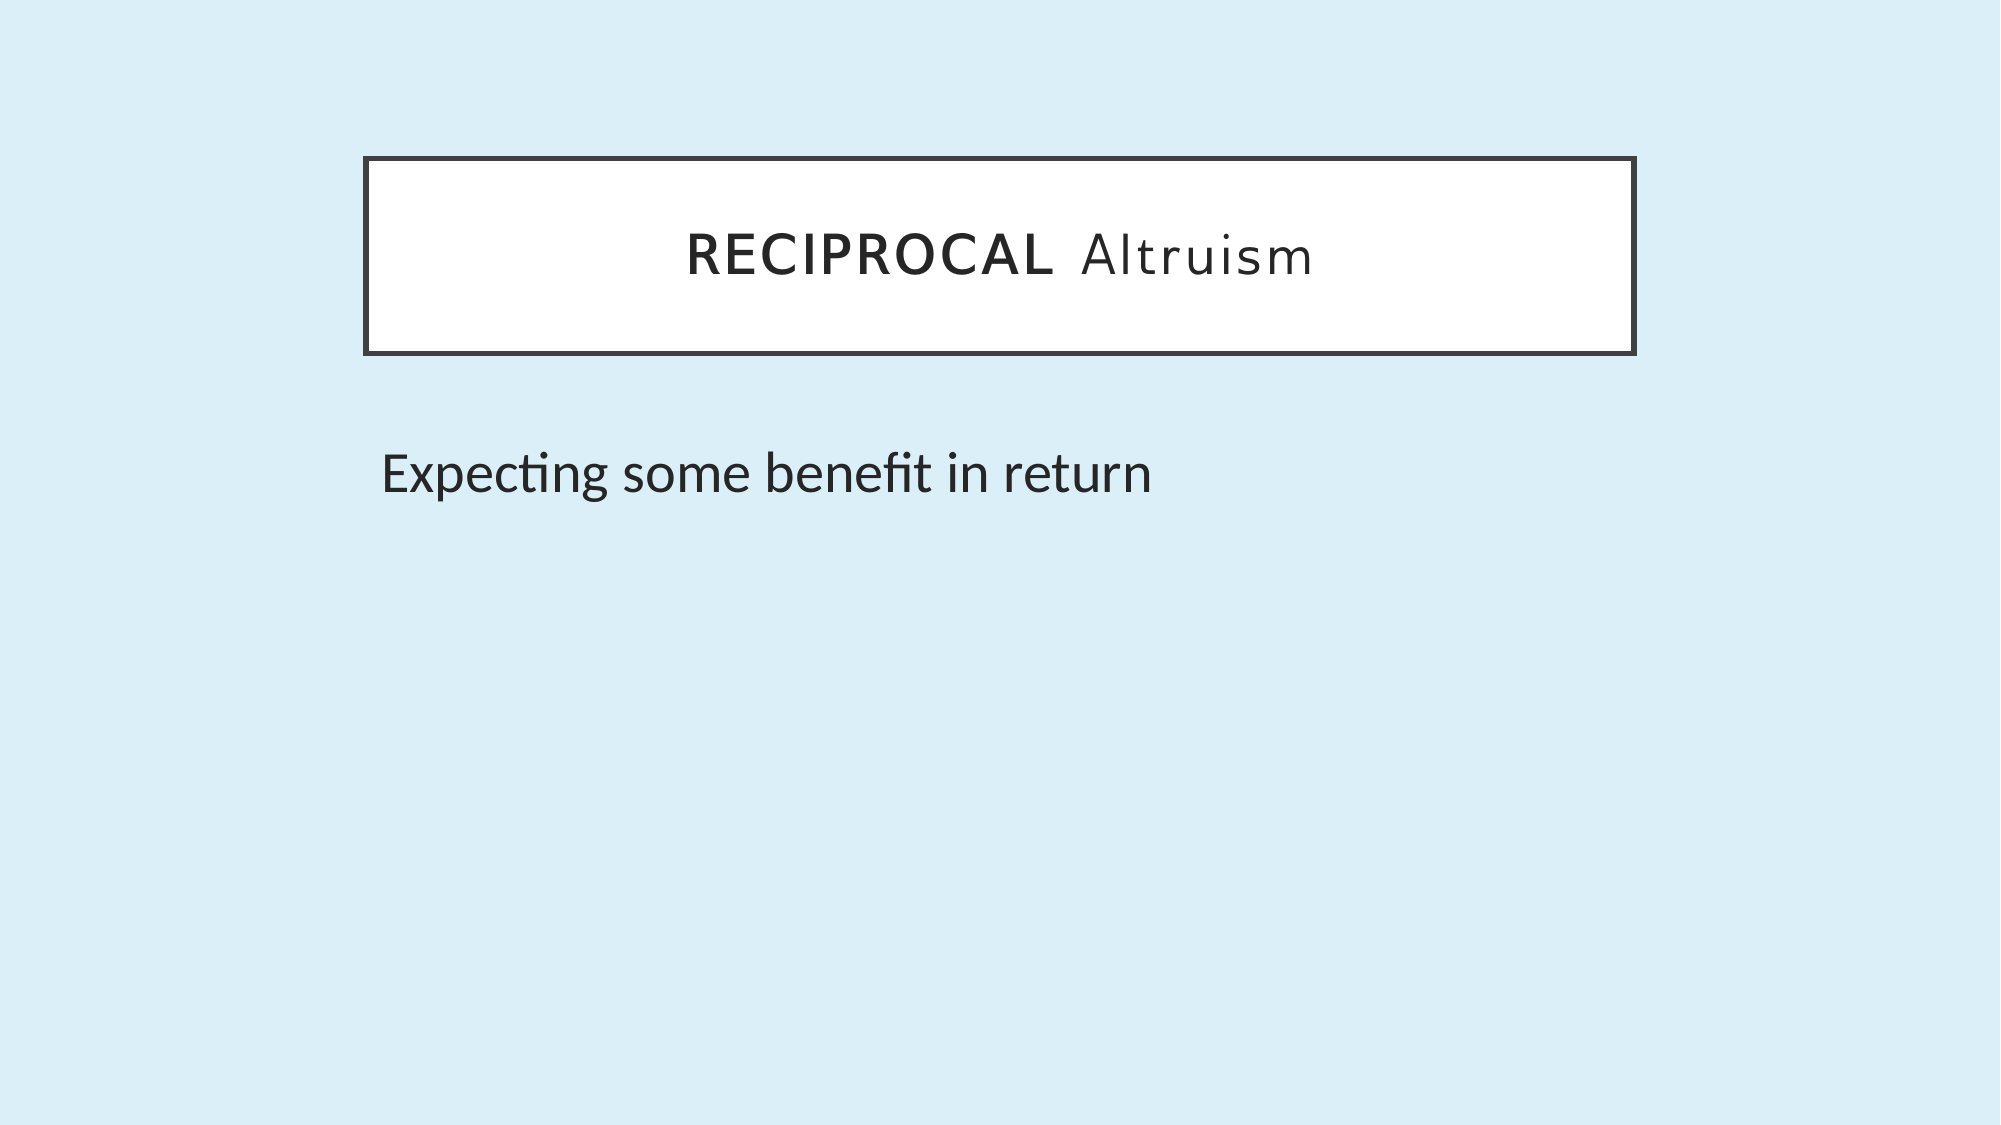

# RECIPROCAL Altruism
Expecting some benefit in return